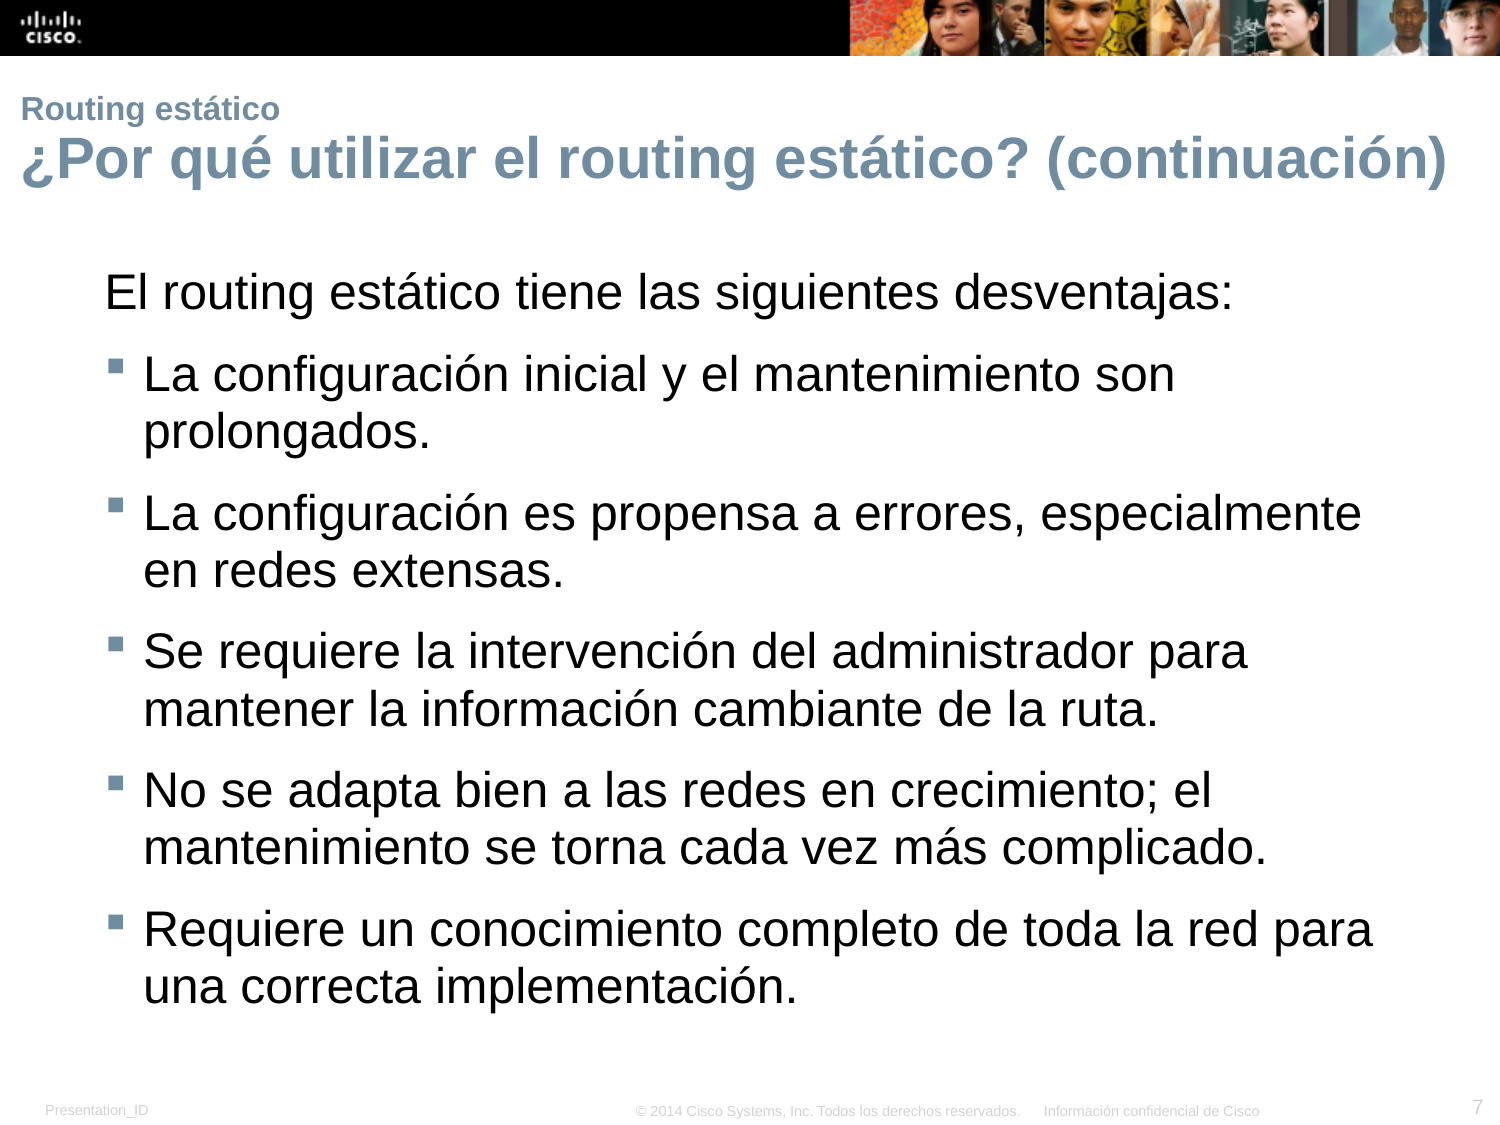

# Routing estático ¿Por qué utilizar el routing estático? (continuación)
El routing estático tiene las siguientes desventajas:
La configuración inicial y el mantenimiento son prolongados.
La configuración es propensa a errores, especialmente en redes extensas.
Se requiere la intervención del administrador para mantener la información cambiante de la ruta.
No se adapta bien a las redes en crecimiento; el mantenimiento se torna cada vez más complicado.
Requiere un conocimiento completo de toda la red para una correcta implementación.